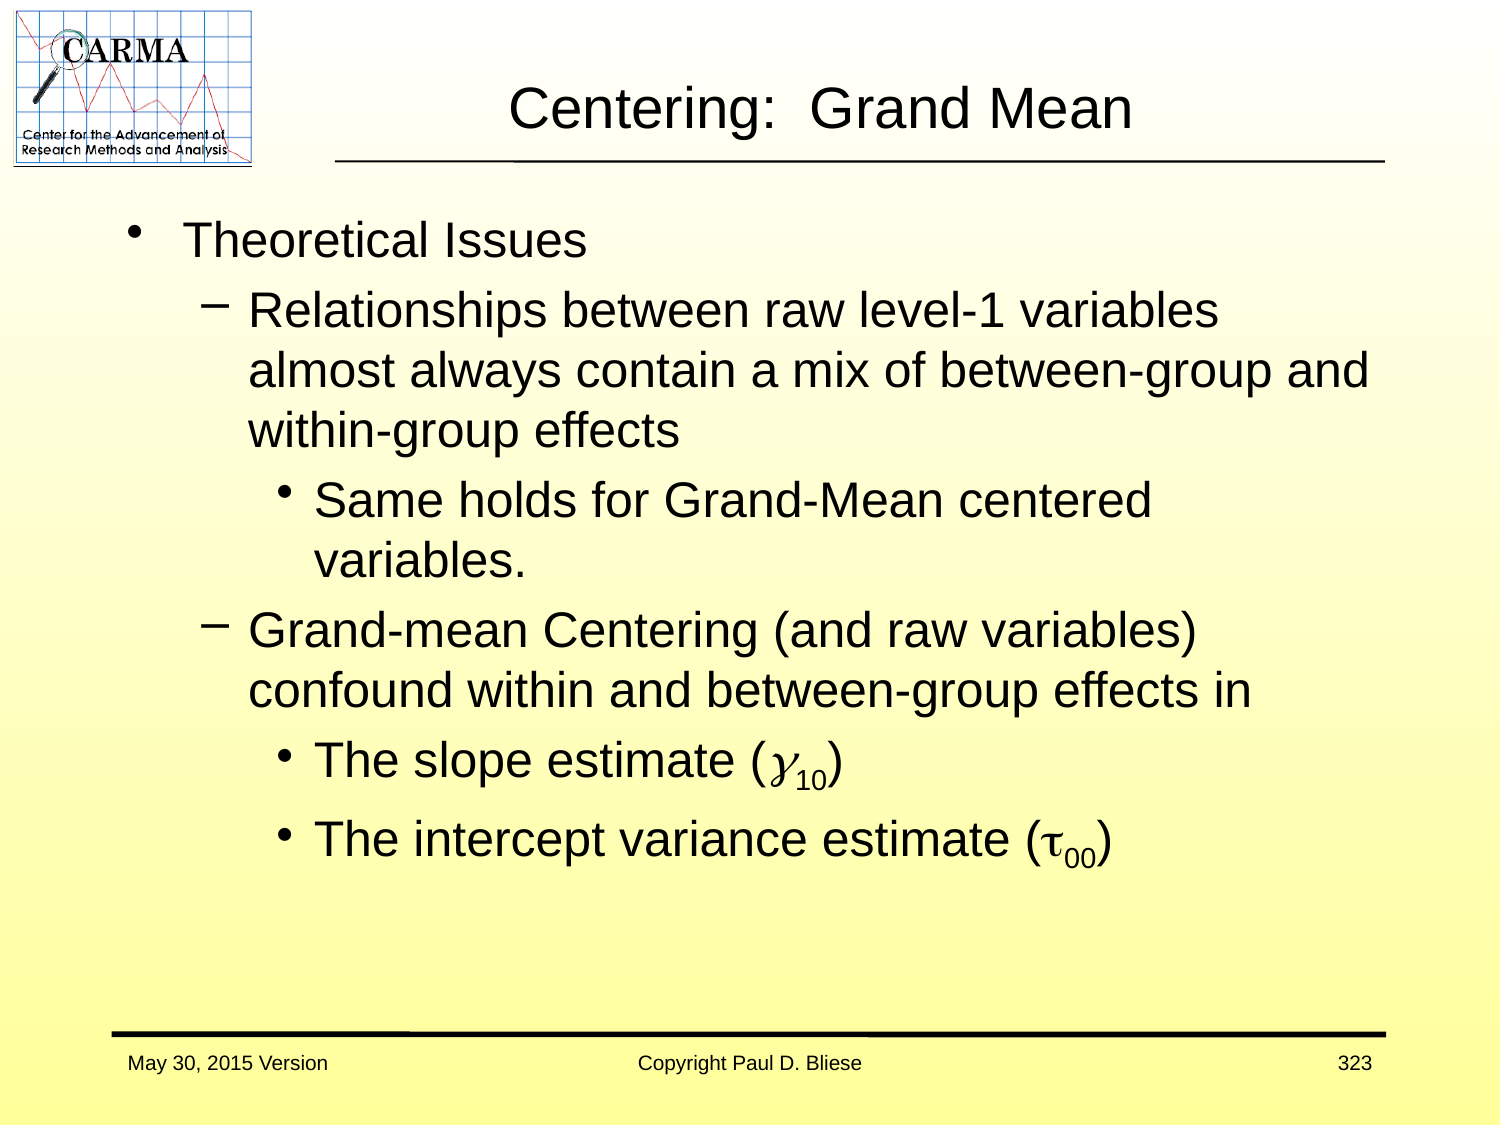

# Centering:  Grand Mean
Theoretical Issues
Relationships between raw level-1 variables almost always contain a mix of between-group and within-group effects
Same holds for Grand-Mean centered variables.
Grand-mean Centering (and raw variables) confound within and between-group effects in
The slope estimate (γ10)
The intercept variance estimate (τ00)

May 30, 2015 Version
Copyright Paul D. Bliese
323